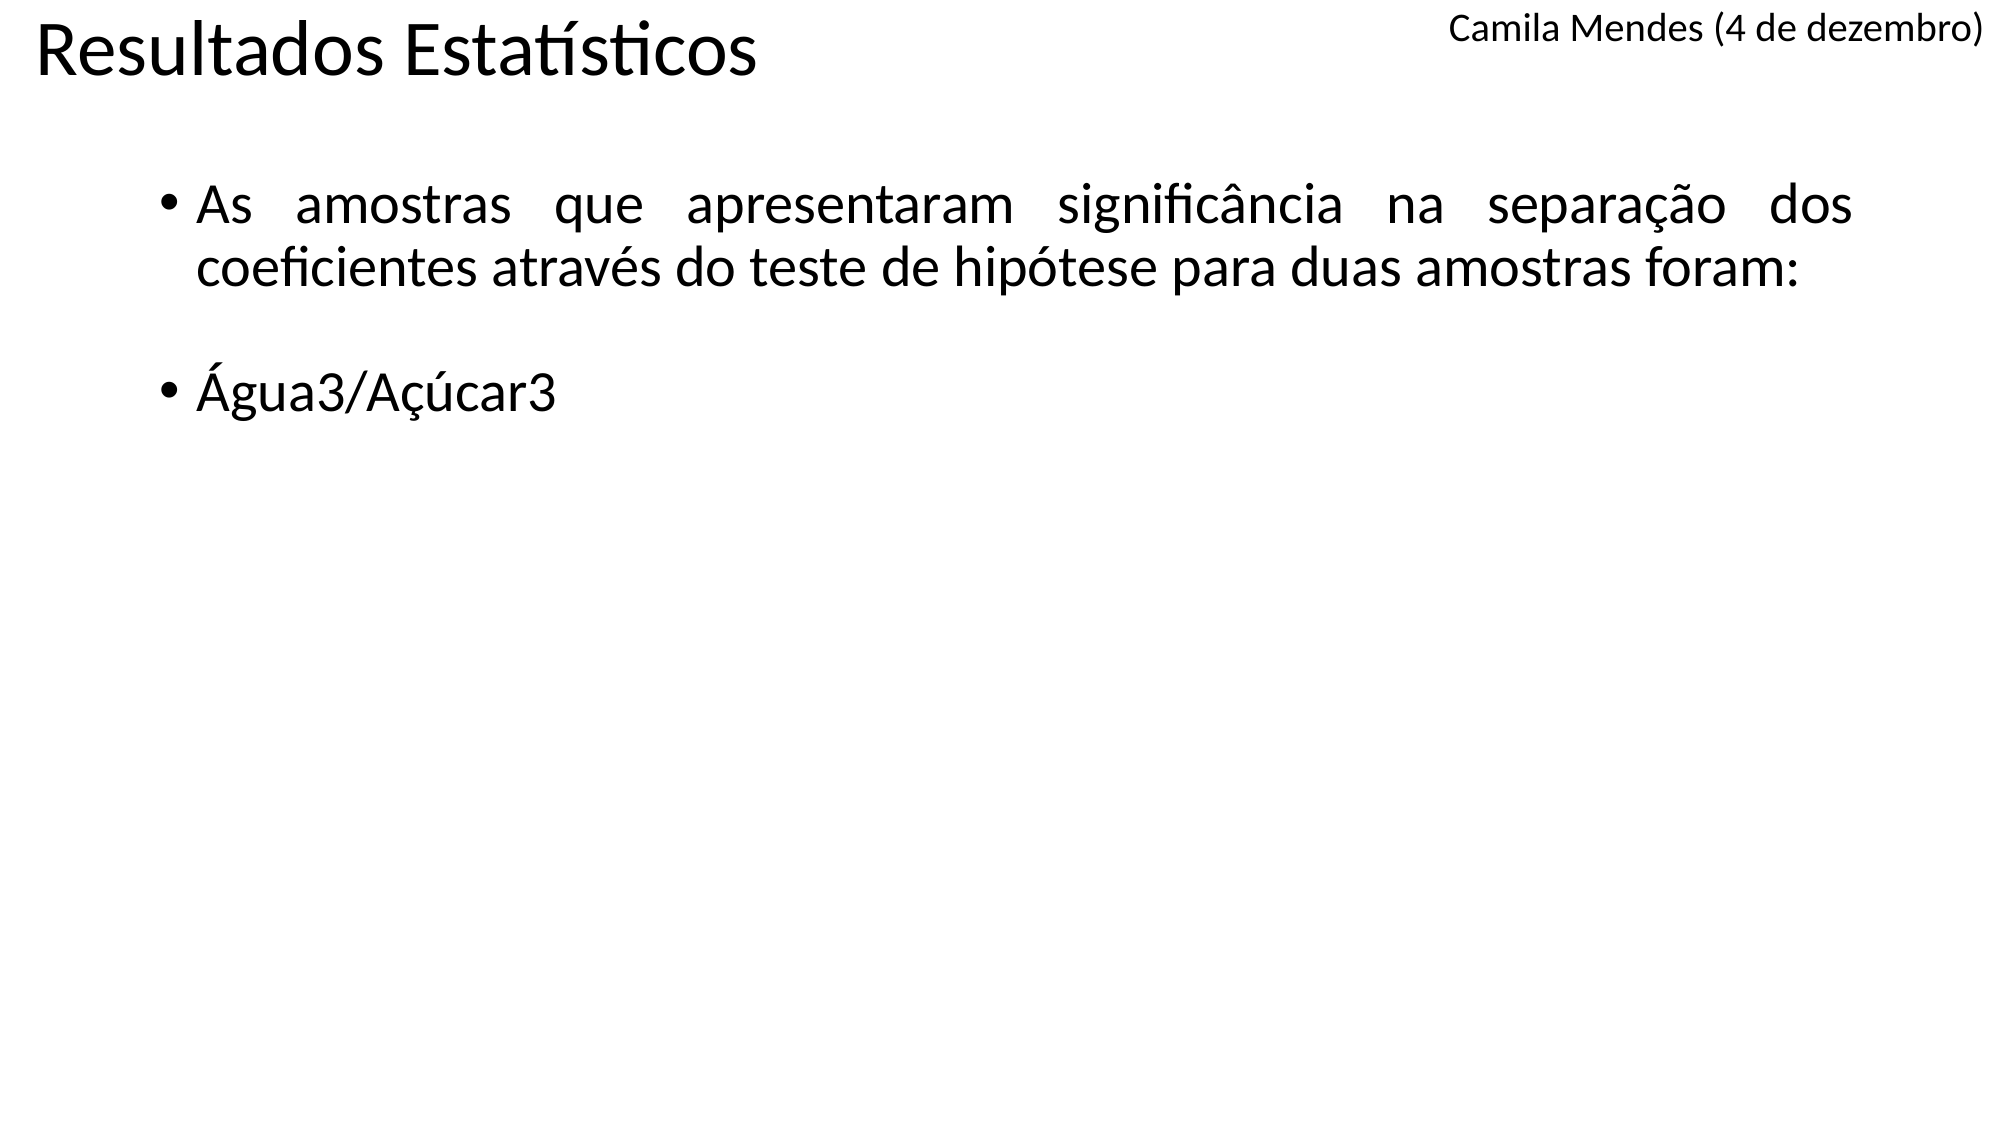

# Resultados Estatísticos
Camila Mendes (4 de dezembro)
As amostras que apresentaram significância na separação dos coeficientes através do teste de hipótese para duas amostras foram:

Água3/Açúcar3